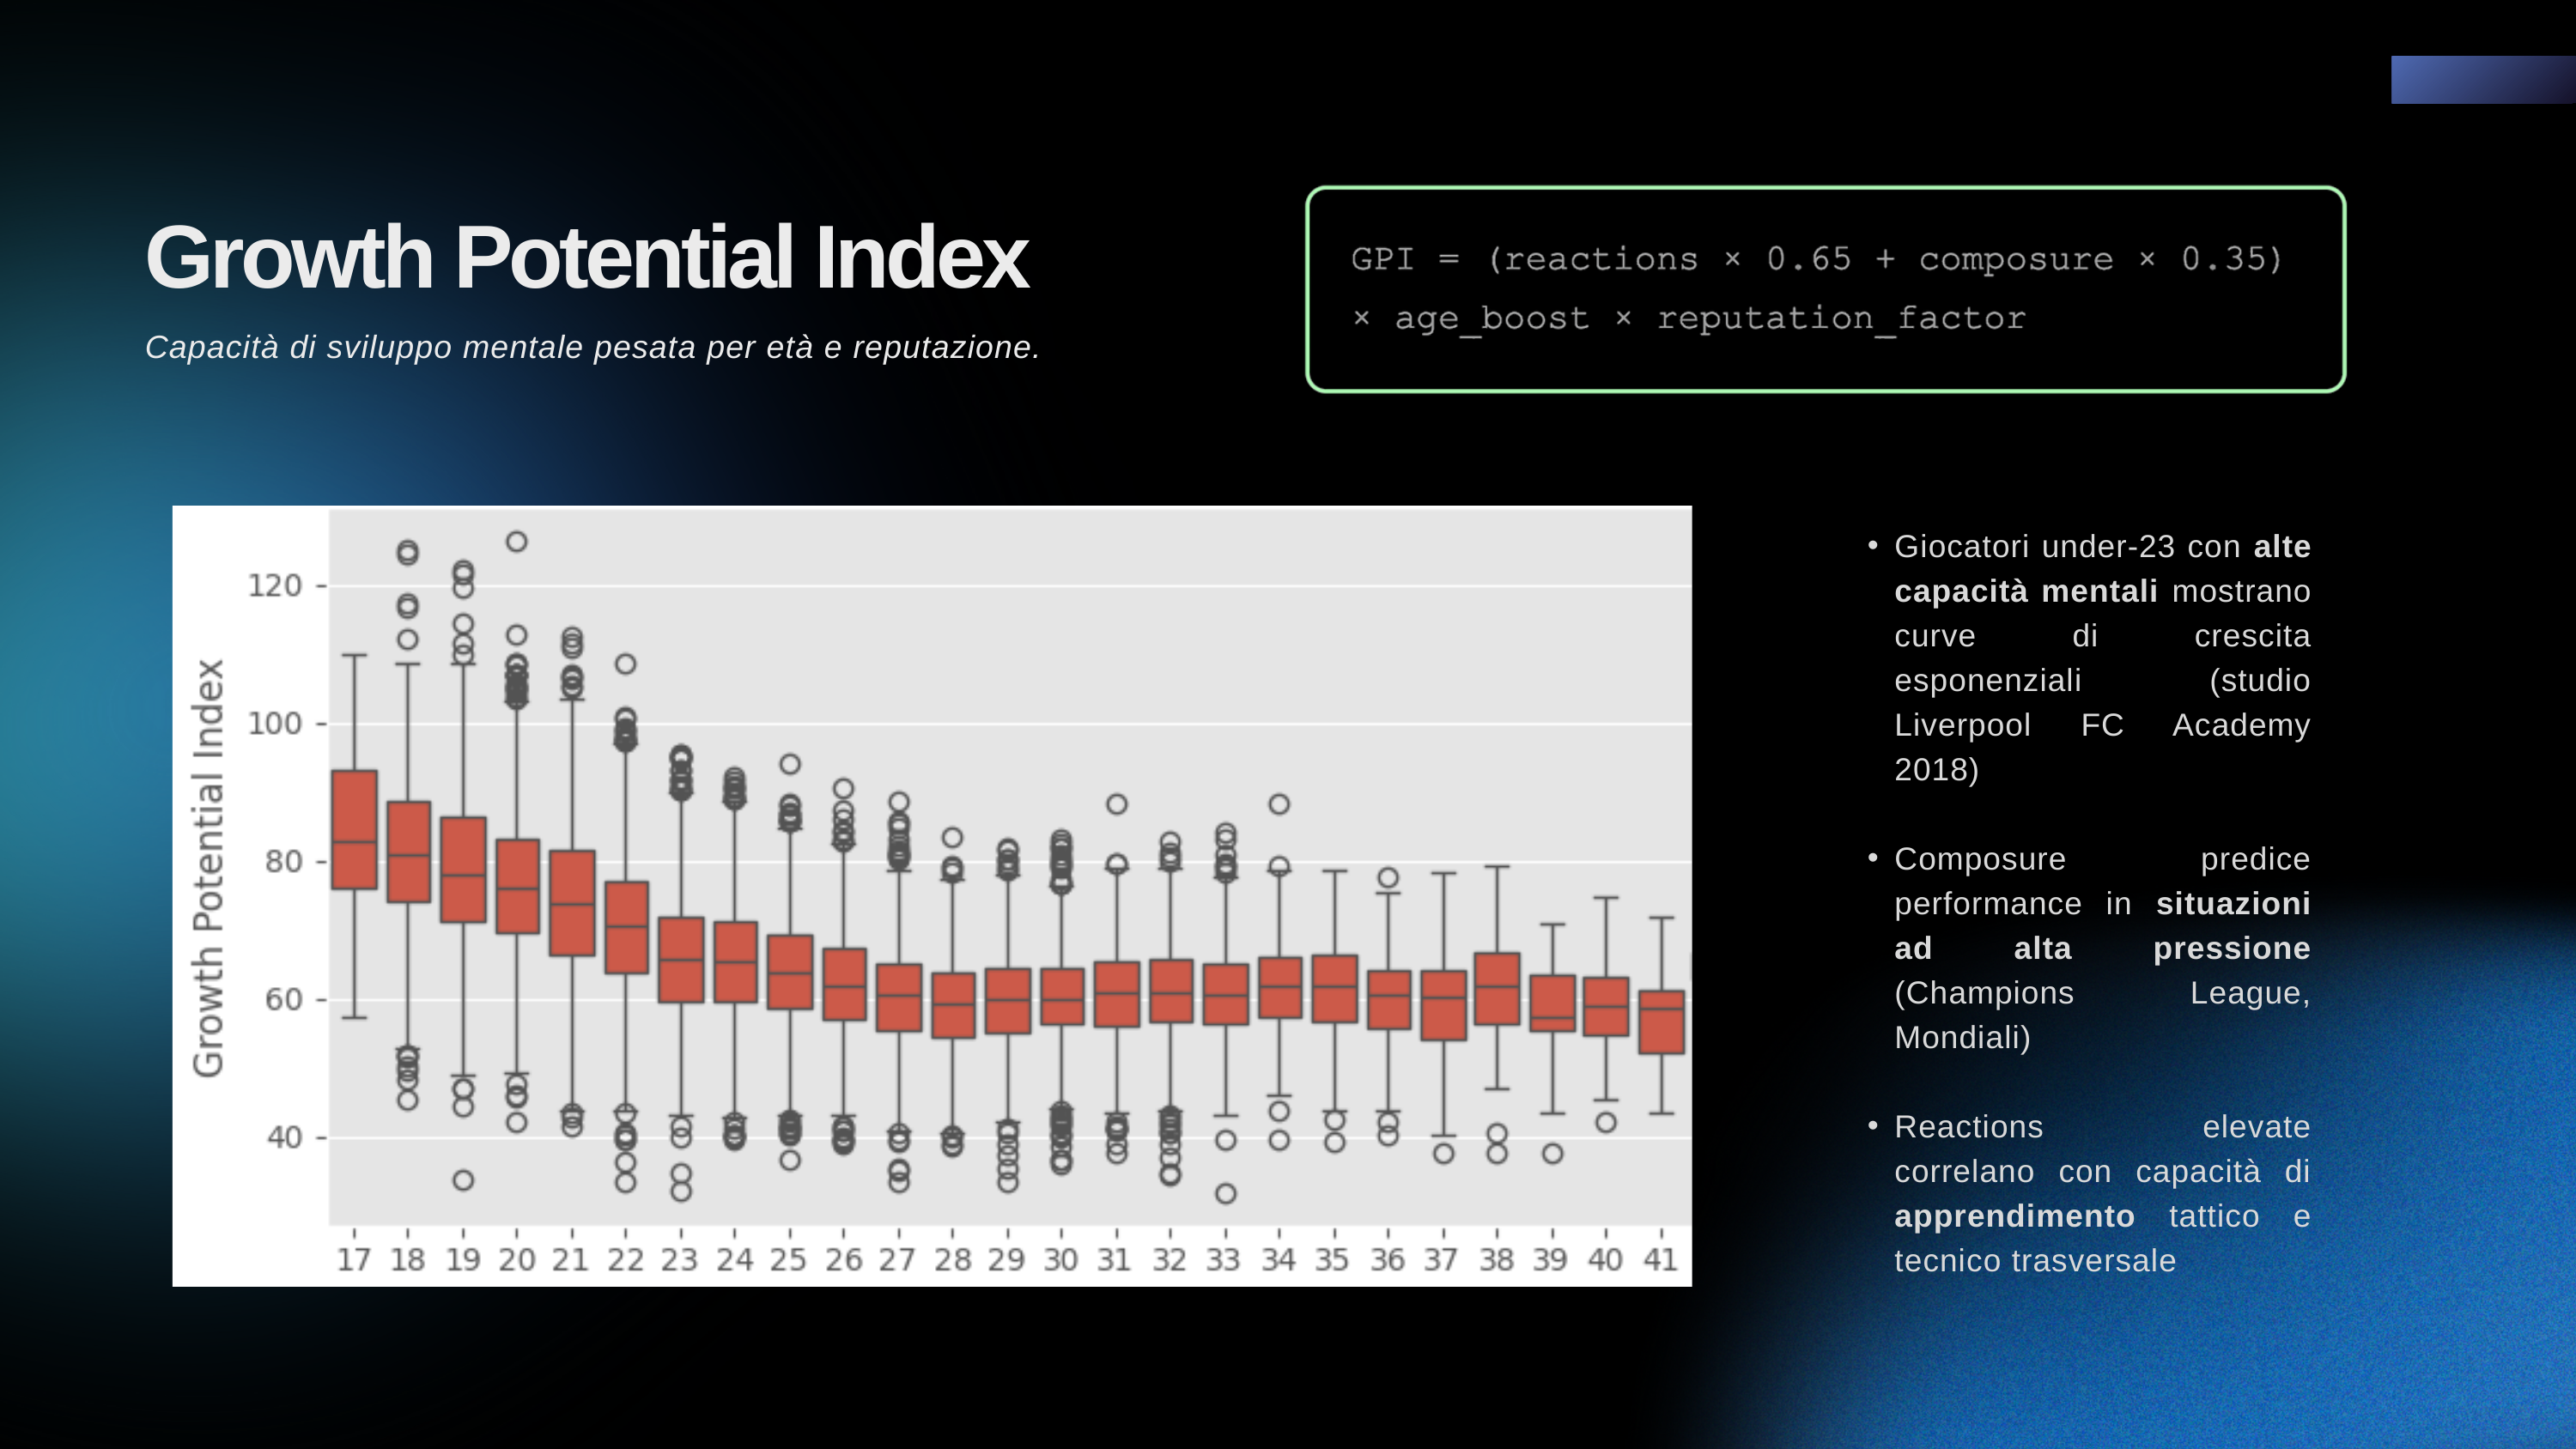

Growth Potential Index
Capacità di sviluppo mentale pesata per età e reputazione.

Giocatori under-23 con alte capacità mentali mostrano curve di crescita esponenziali (studio Liverpool FC Academy 2018)

Composure predice performance in situazioni ad alta pressione (Champions League, Mondiali)

Reactions elevate correlano con capacità di apprendimento tattico e tecnico trasversale